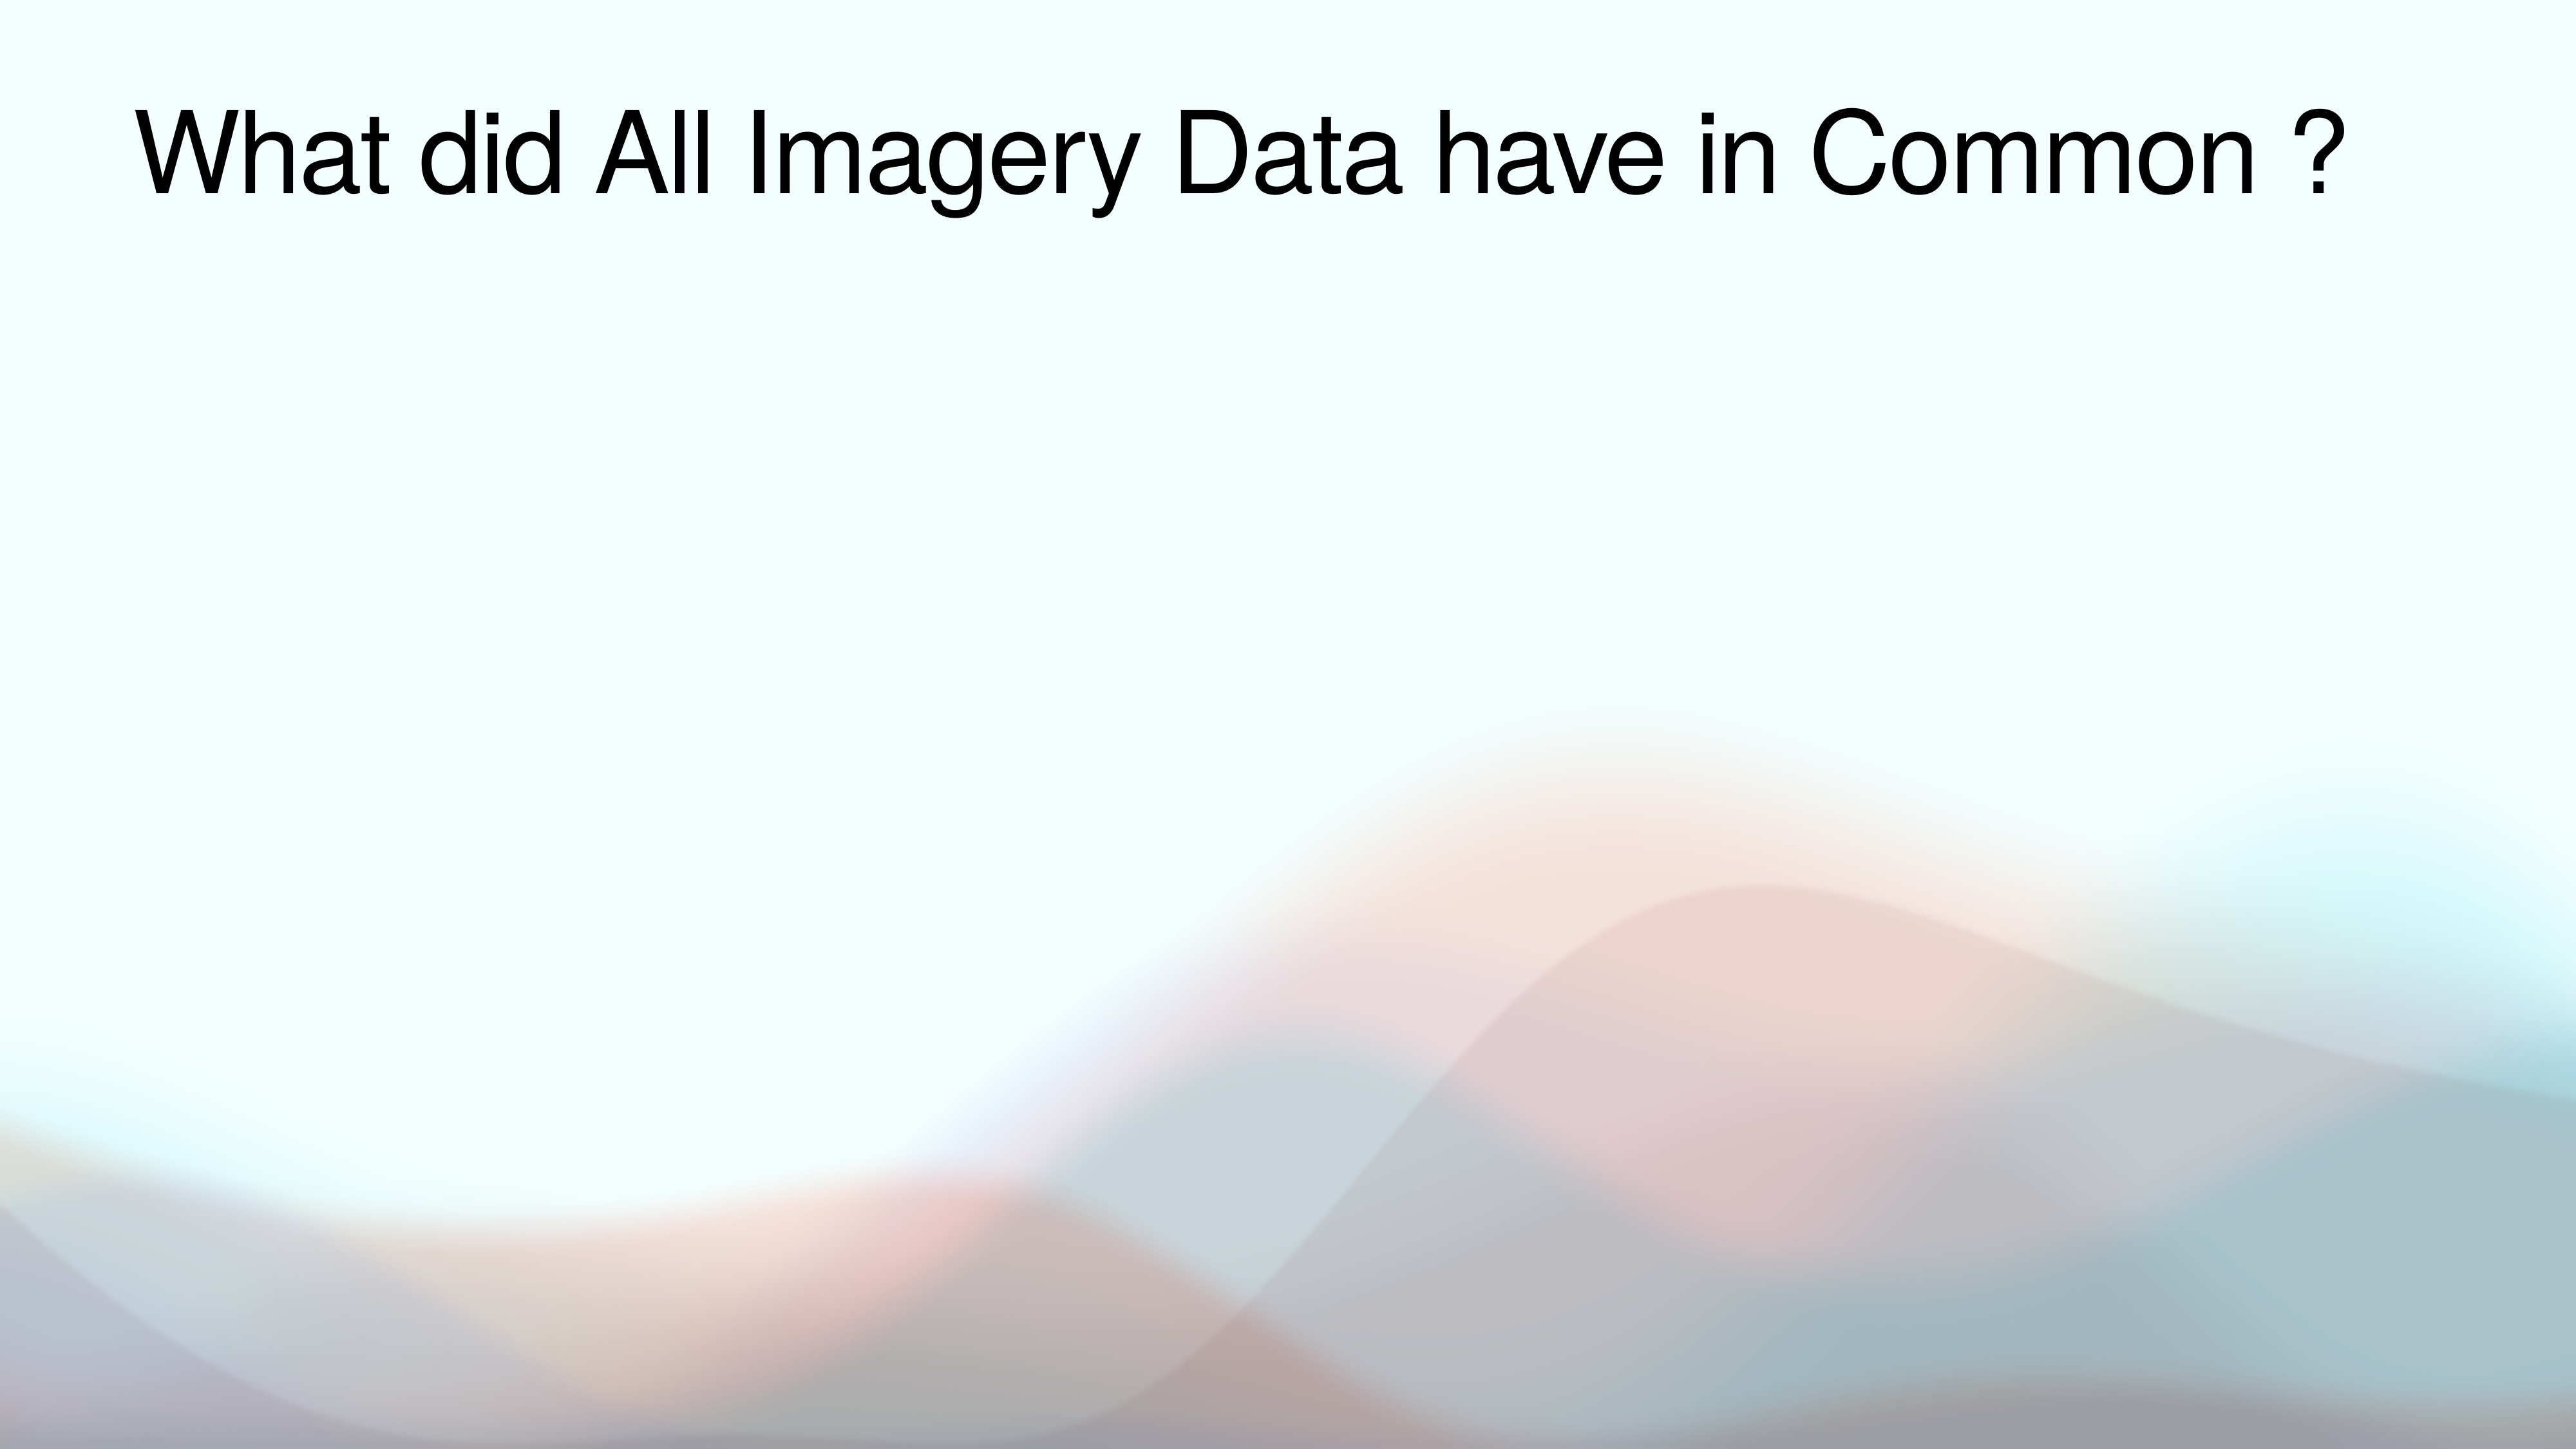

# What did All Imagery Data have in Common ?